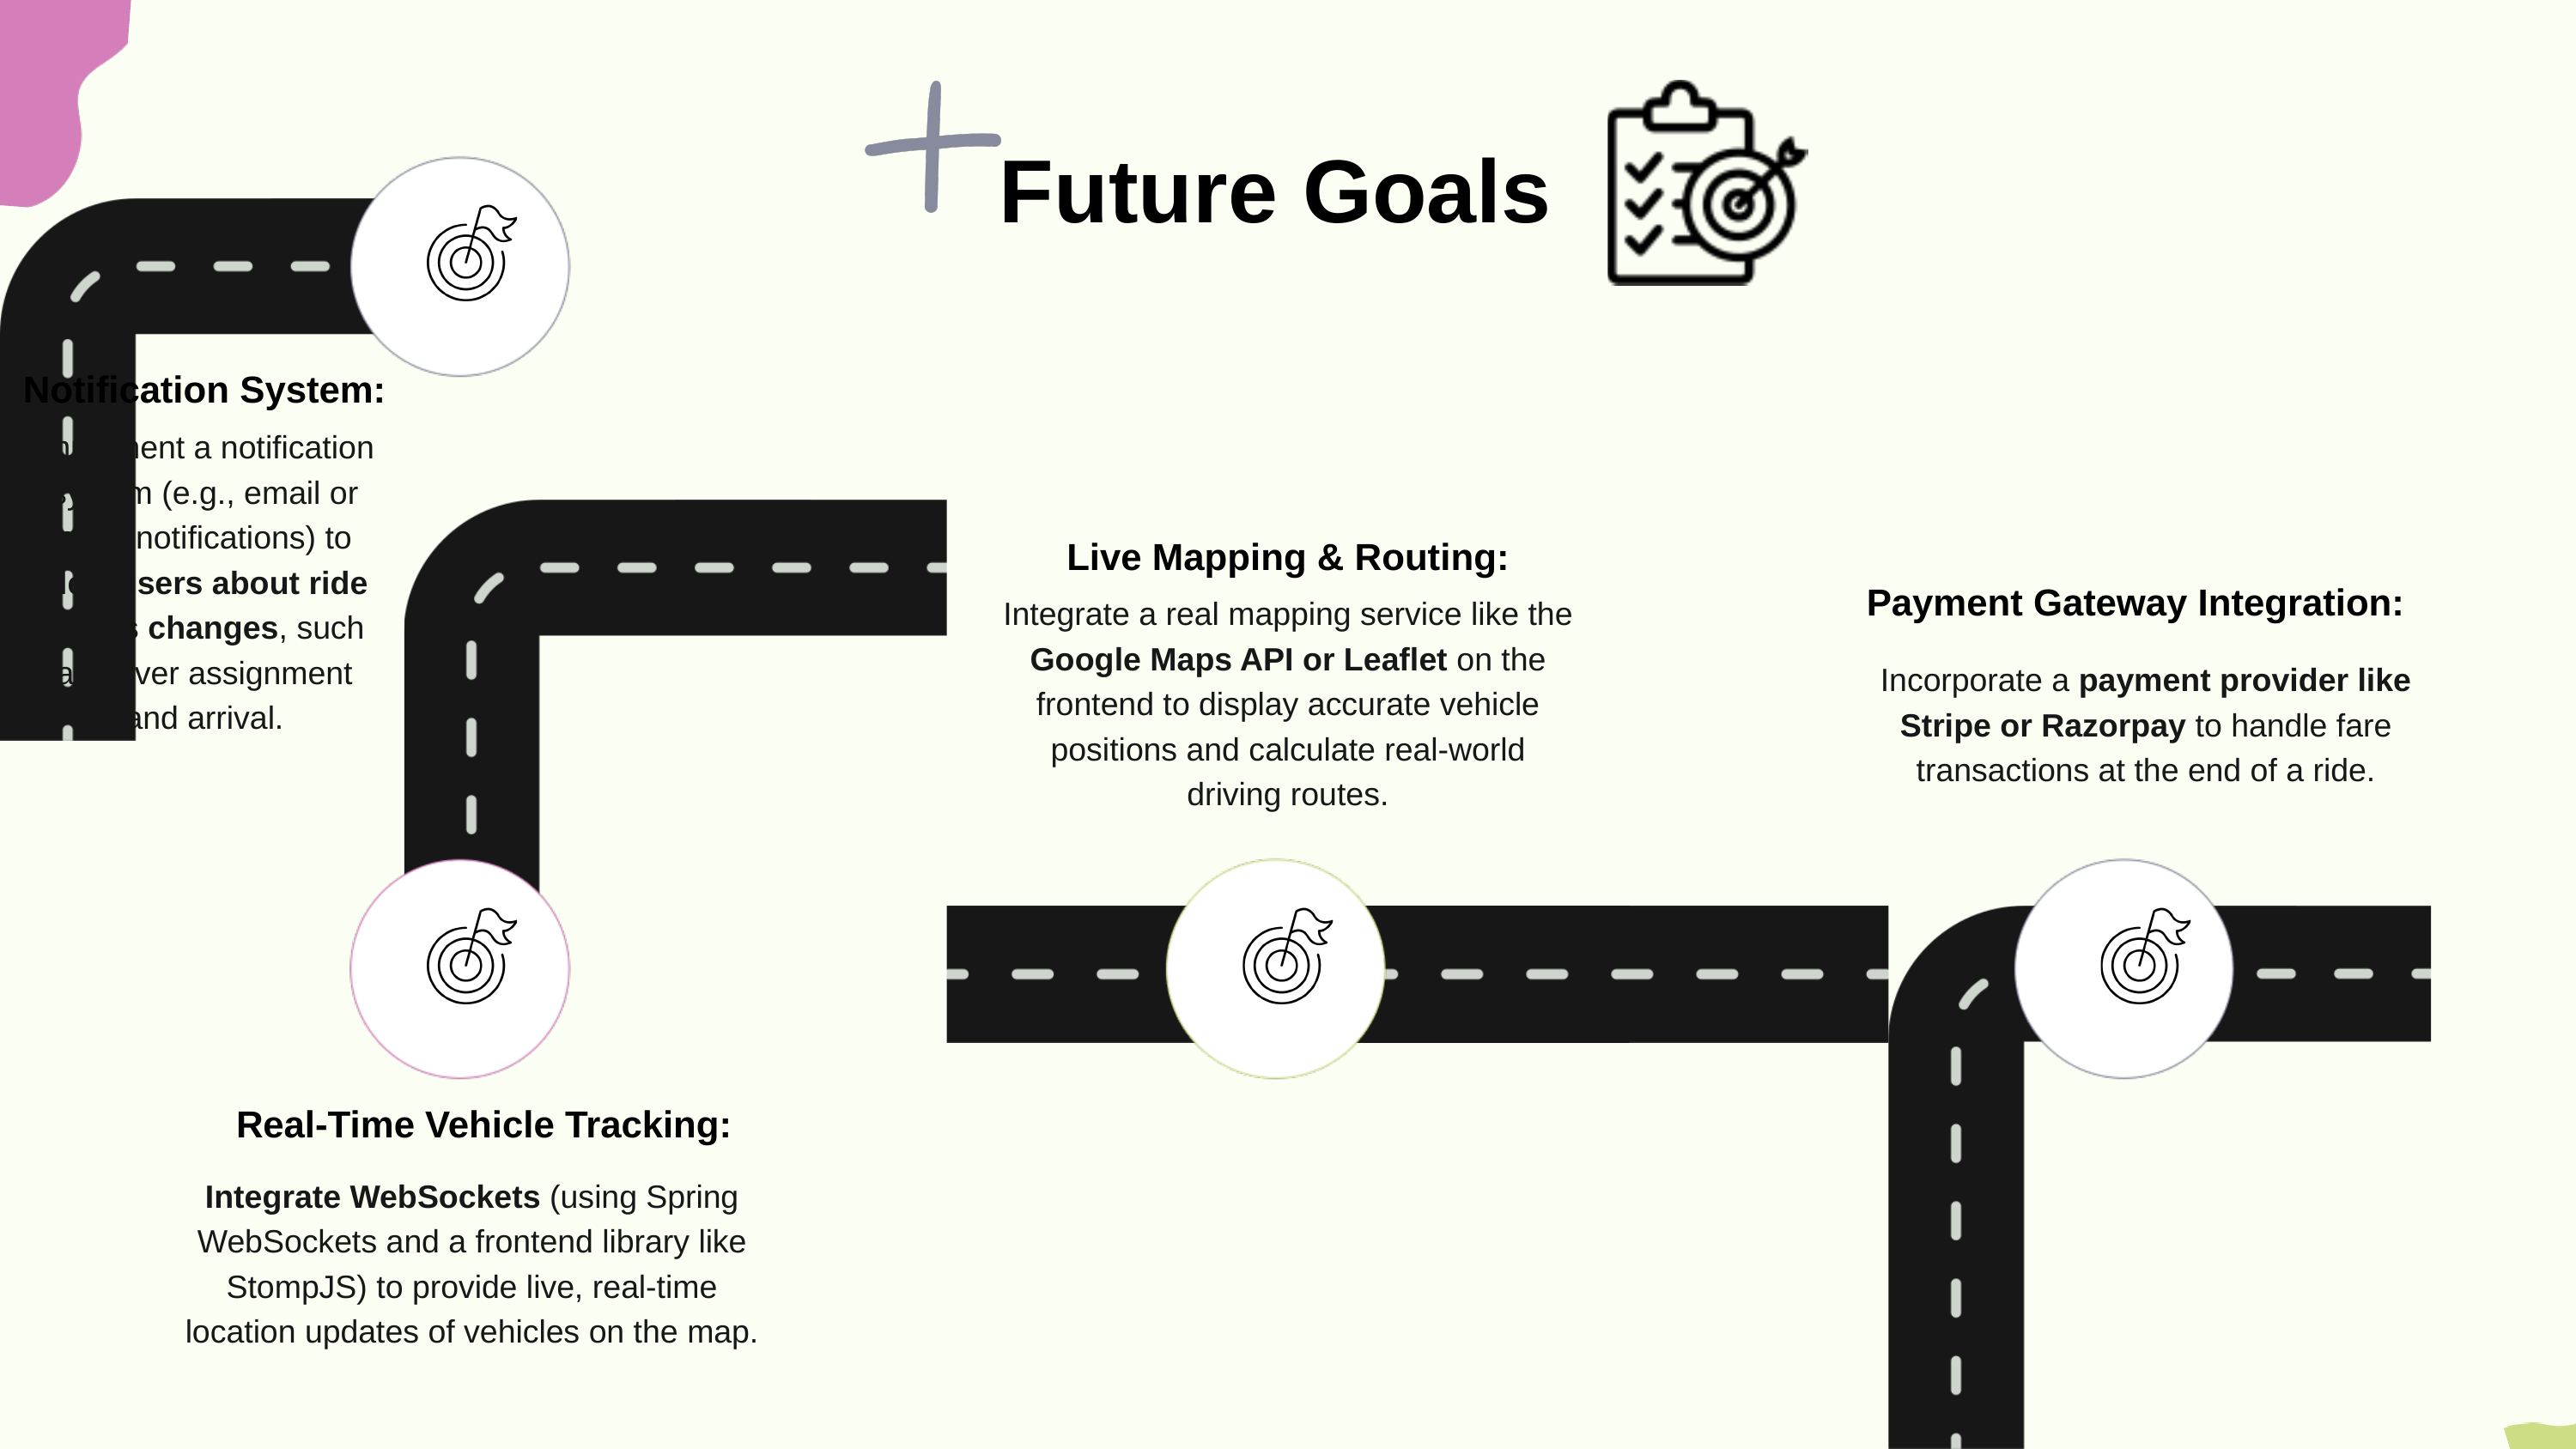

Future Goals

Notification System:
Implement a notification system (e.g., email or push notifications) to alert users about ride status changes, such as driver assignment and arrival.

Live Mapping & Routing:
Payment Gateway Integration:
Integrate a real mapping service like the Google Maps API or Leaflet on the frontend to display accurate vehicle positions and calculate real-world driving routes.
Incorporate a payment provider like Stripe or Razorpay to handle fare transactions at the end of a ride.

Real-Time Vehicle Tracking:
Integrate WebSockets (using Spring WebSockets and a frontend library like StompJS) to provide live, real-time location updates of vehicles on the map.